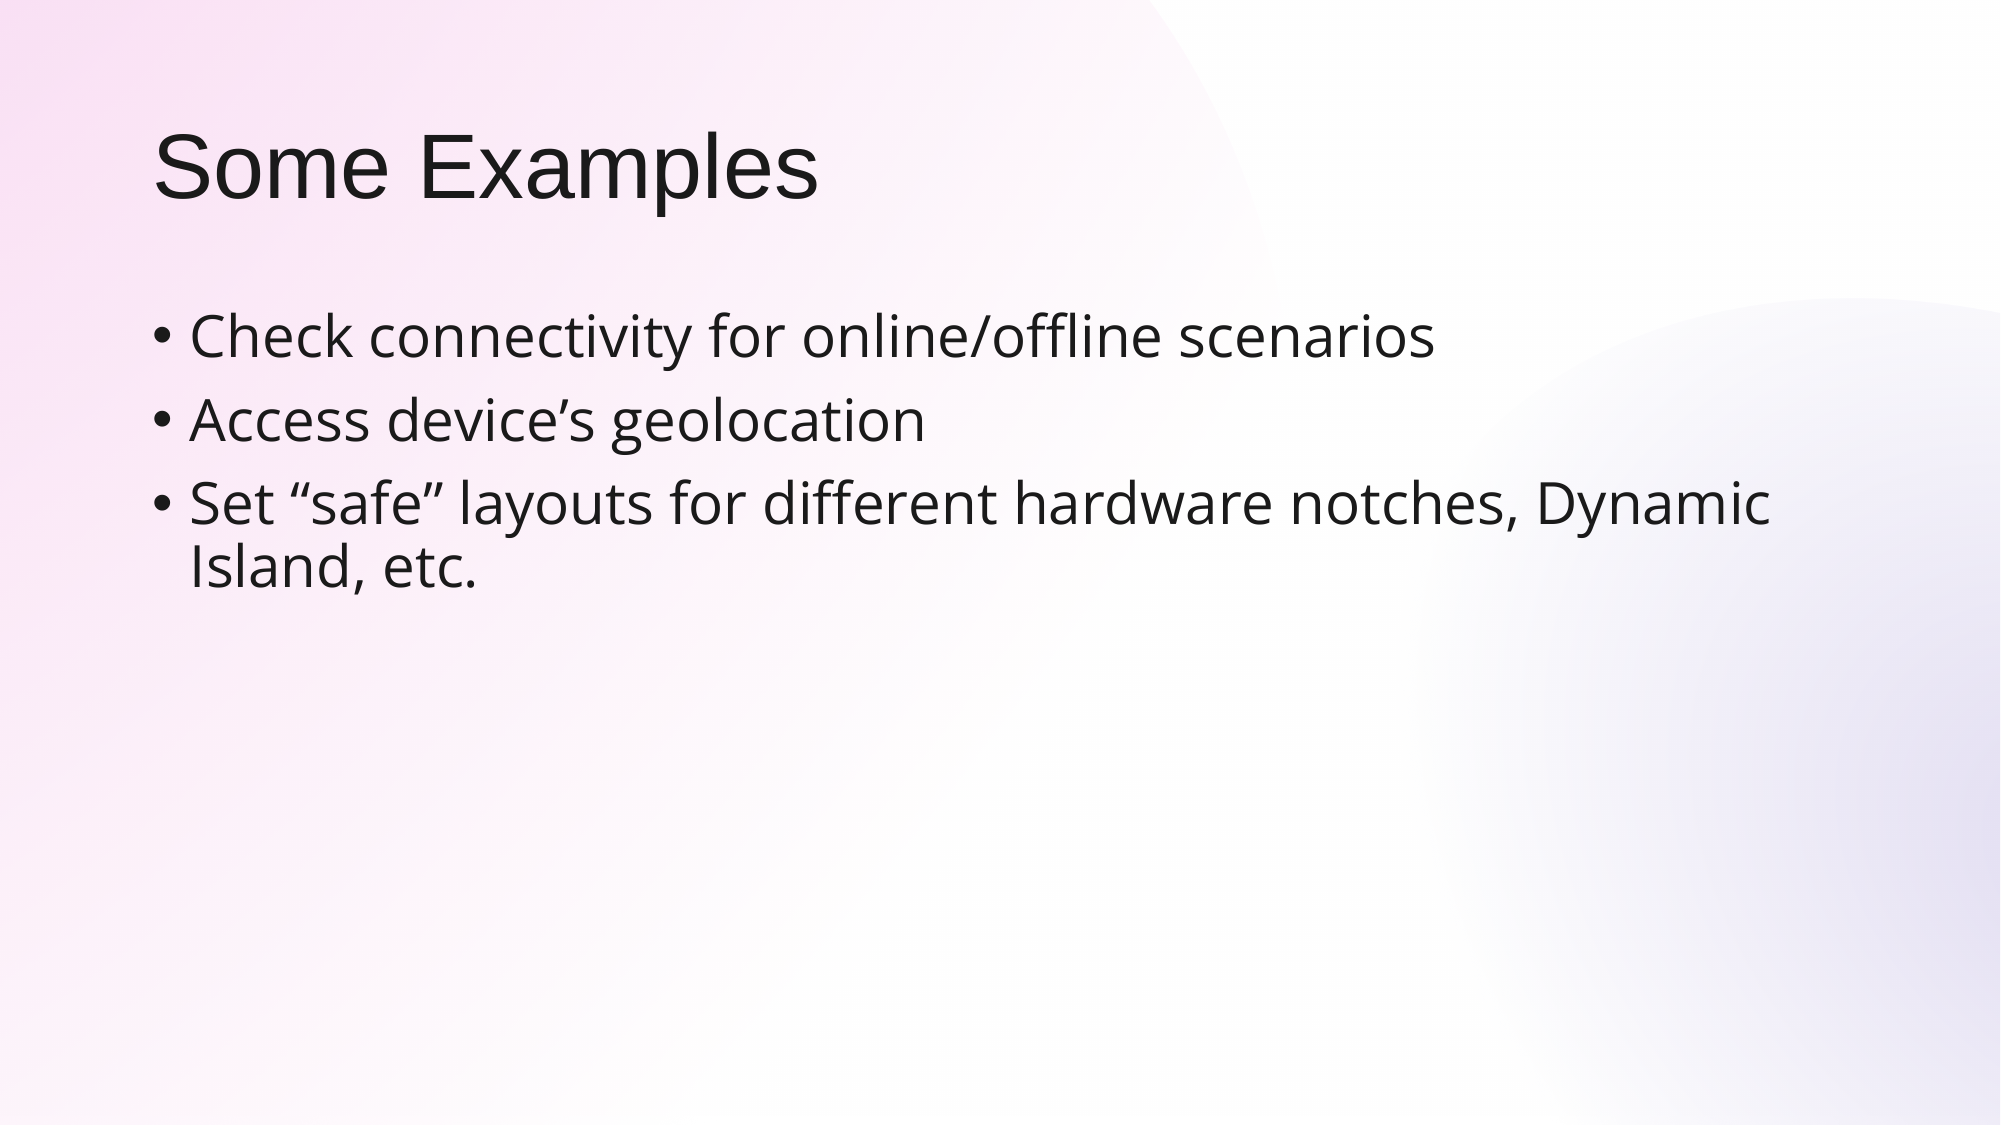

# Some Examples
Check connectivity for online/offline scenarios
Access device’s geolocation
Set “safe” layouts for different hardware notches, Dynamic Island, etc.